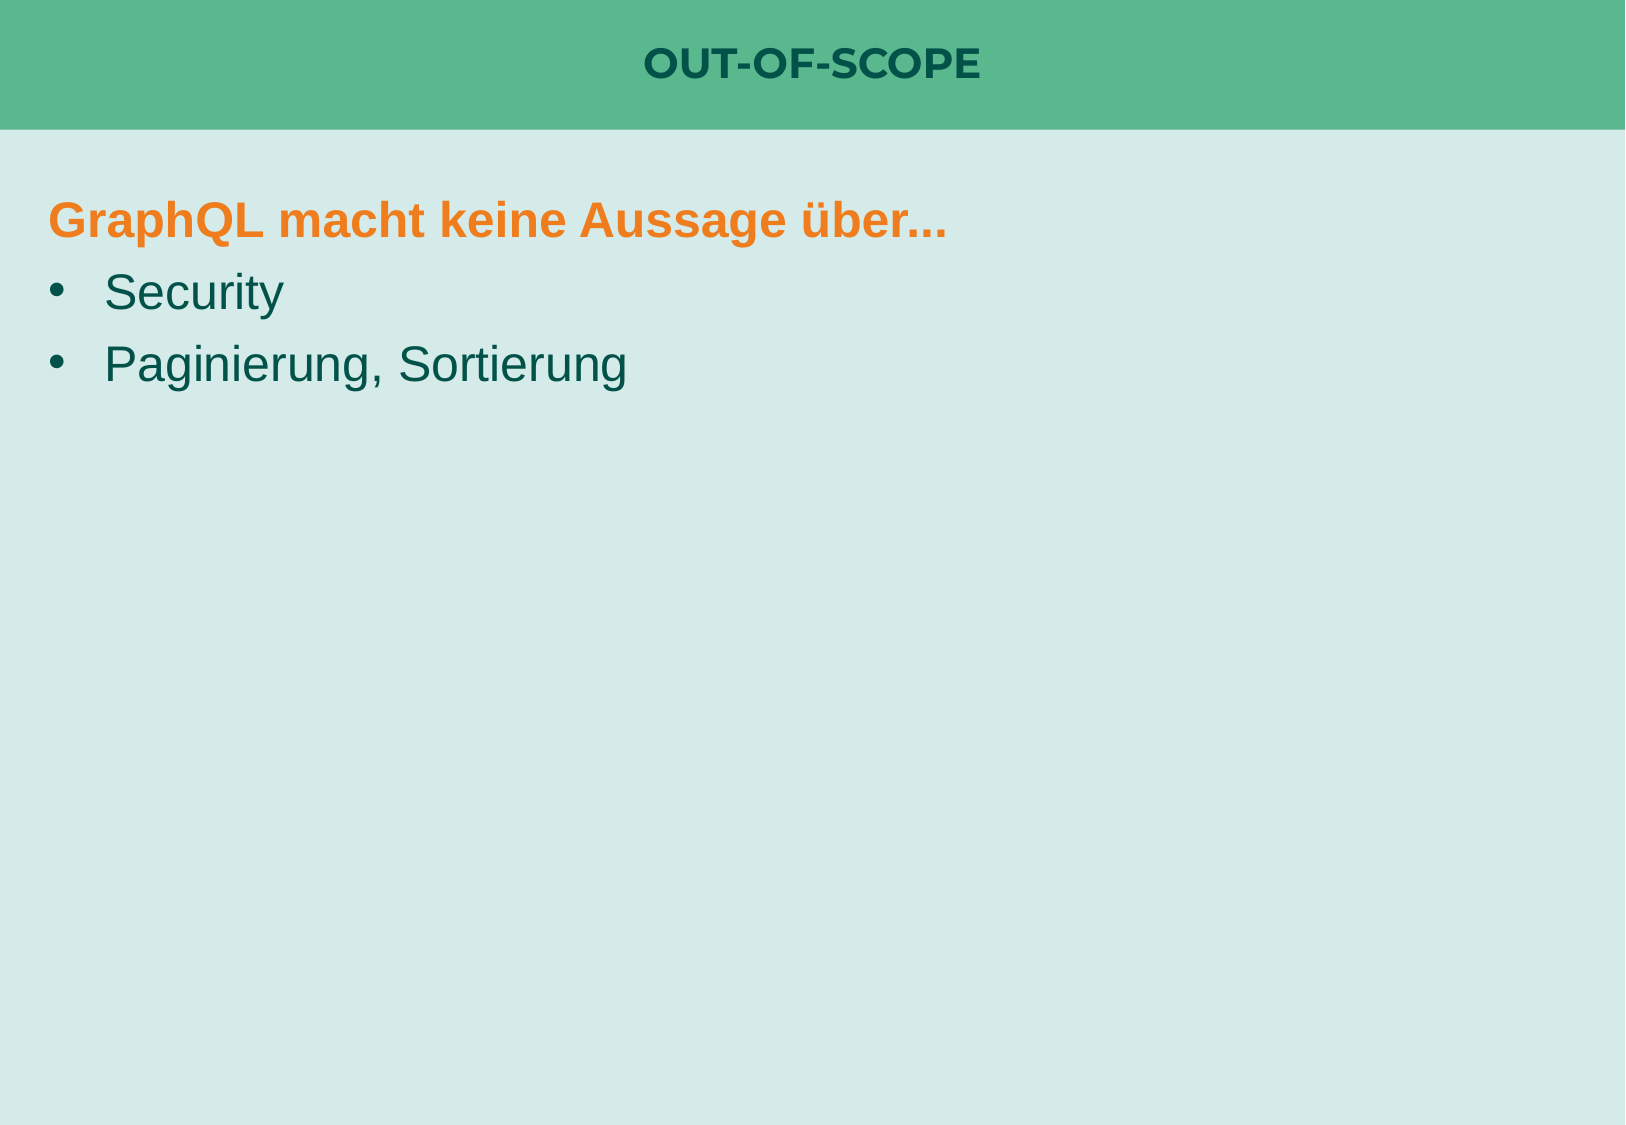

# out-of-scope
GraphQL macht keine Aussage über...
Security
Paginierung, Sortierung